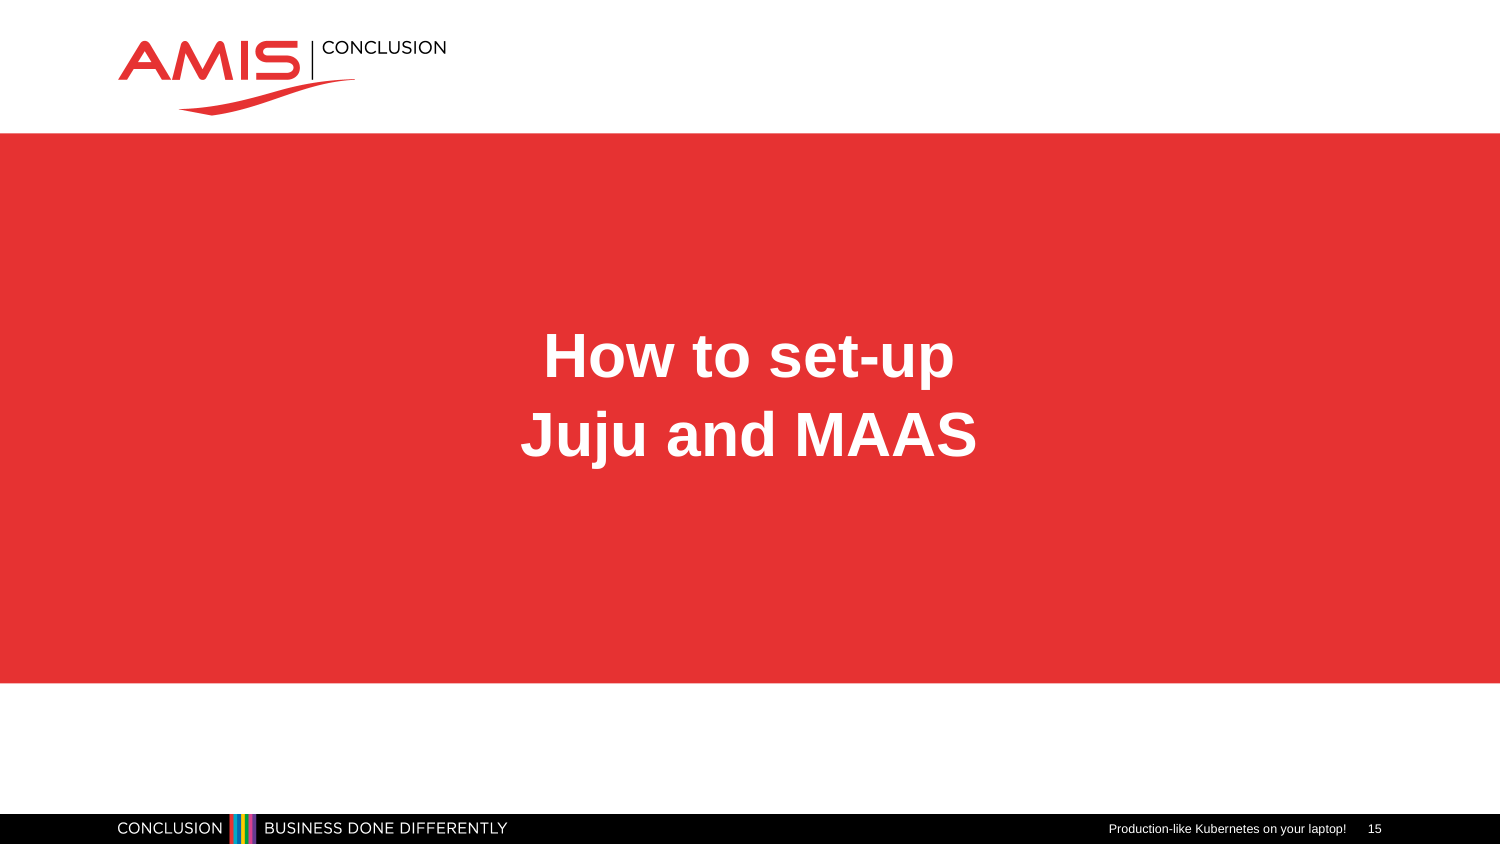

# How to set-up Juju and MAAS
Production-like Kubernetes on your laptop!
15